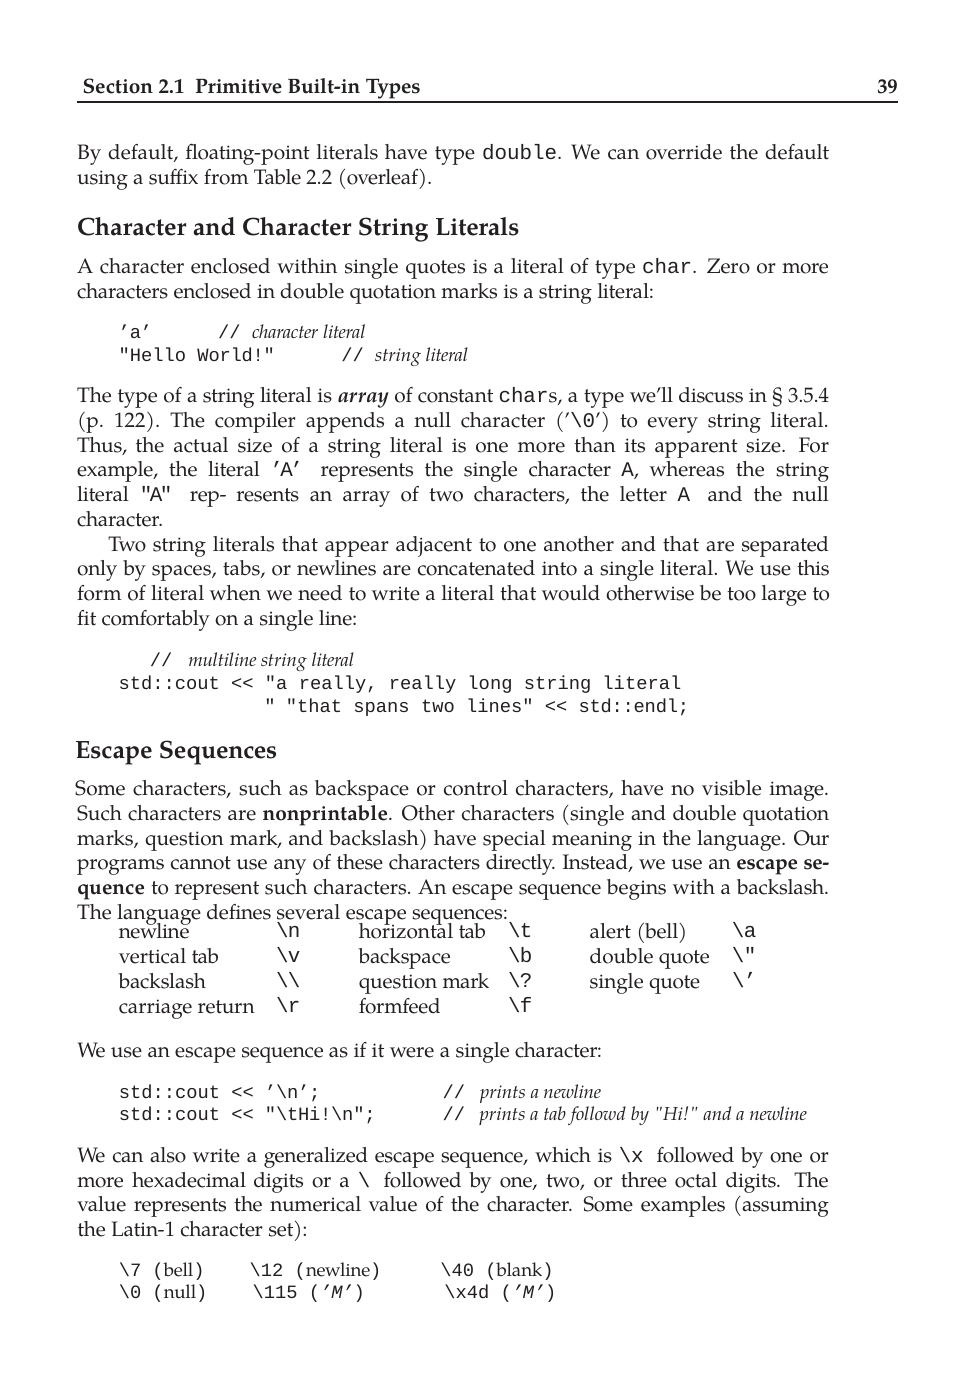

Section 2.1 Primitive Built-in Types
39

By default, floating-point literals have type double. We can override the default using a suffix from Table 2.2 (overleaf).
Character and Character String Literals
A character enclosed within single quotes is a literal of type char. Zero or more characters enclosed in double quotation marks is a string literal:
’a’	// character literal
"Hello World!"	// string literal
The type of a string literal is array of constant chars, a type we’ll discuss in § 3.5.4 (p. 122). The compiler appends a null character (’\0’) to every string literal. Thus, the actual size of a string literal is one more than its apparent size. For example, the literal ’A’ represents the single character A, whereas the string literal "A" rep- resents an array of two characters, the letter A and the null character.
Two string literals that appear adjacent to one another and that are separated only by spaces, tabs, or newlines are concatenated into a single literal. We use this form of literal when we need to write a literal that would otherwise be too large to fit comfortably on a single line:
// multiline string literal
std::cout << "a really, really long string literal " "that spans two lines" << std::endl;

Escape Sequences
Some characters, such as backspace or control characters, have no visible image. Such characters are nonprintable. Other characters (single and double quotation marks, question mark, and backslash) have special meaning in the language. Our programs cannot use any of these characters directly. Instead, we use an escape se- quence to represent such characters. An escape sequence begins with a backslash. The language defines several escape sequences:
| newline | \n | horizontal tab | \t | alert (bell) | \a |
| --- | --- | --- | --- | --- | --- |
| vertical tab | \v | backspace | \b | double quote | \" |
| backslash | \\ | question mark | \? | single quote | \’ |
| carriage return | \r | formfeed | \f |  |  |
We use an escape sequence as if it were a single character:
std::cout << ’\n’;	// prints a newline
std::cout << "\tHi!\n";	// prints a tab followd by "Hi!" and a newline
We can also write a generalized escape sequence, which is \x followed by one or more hexadecimal digits or a \ followed by one, two, or three octal digits. The value represents the numerical value of the character. Some examples (assuming the Latin-1 character set):
| \7 (bell) | \12 (newline) | \40 (blank) |
| --- | --- | --- |
| \0 (null) | \115 (’M’) | \x4d (’M’) |